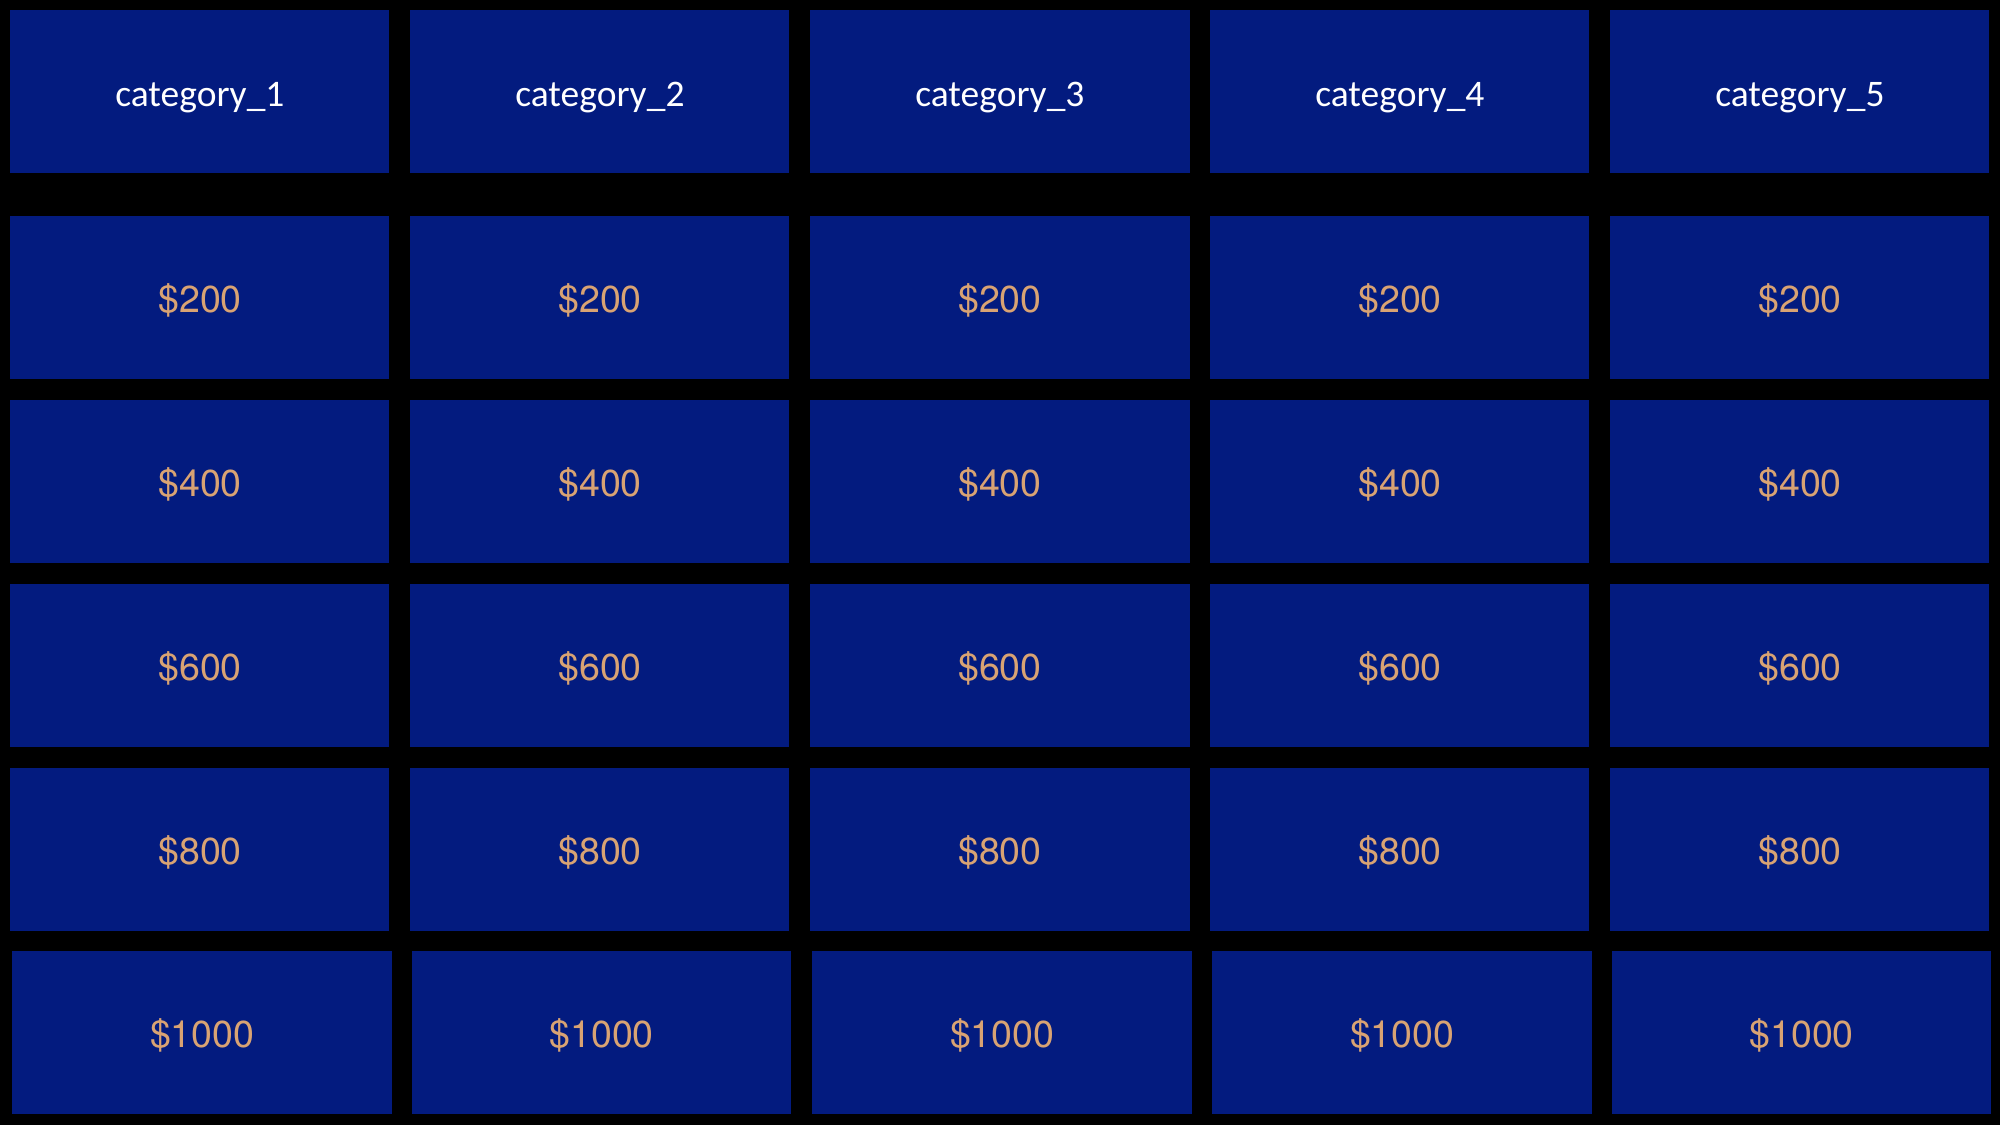

category_1
category_2
category_3
category_4
category_5
$200
$200
$200
$200
$200
$400
$400
$400
$400
$400
$600
$600
$600
$600
$600
$800
$800
$800
$800
$800
$1000
$1000
$1000
$1000
$1000